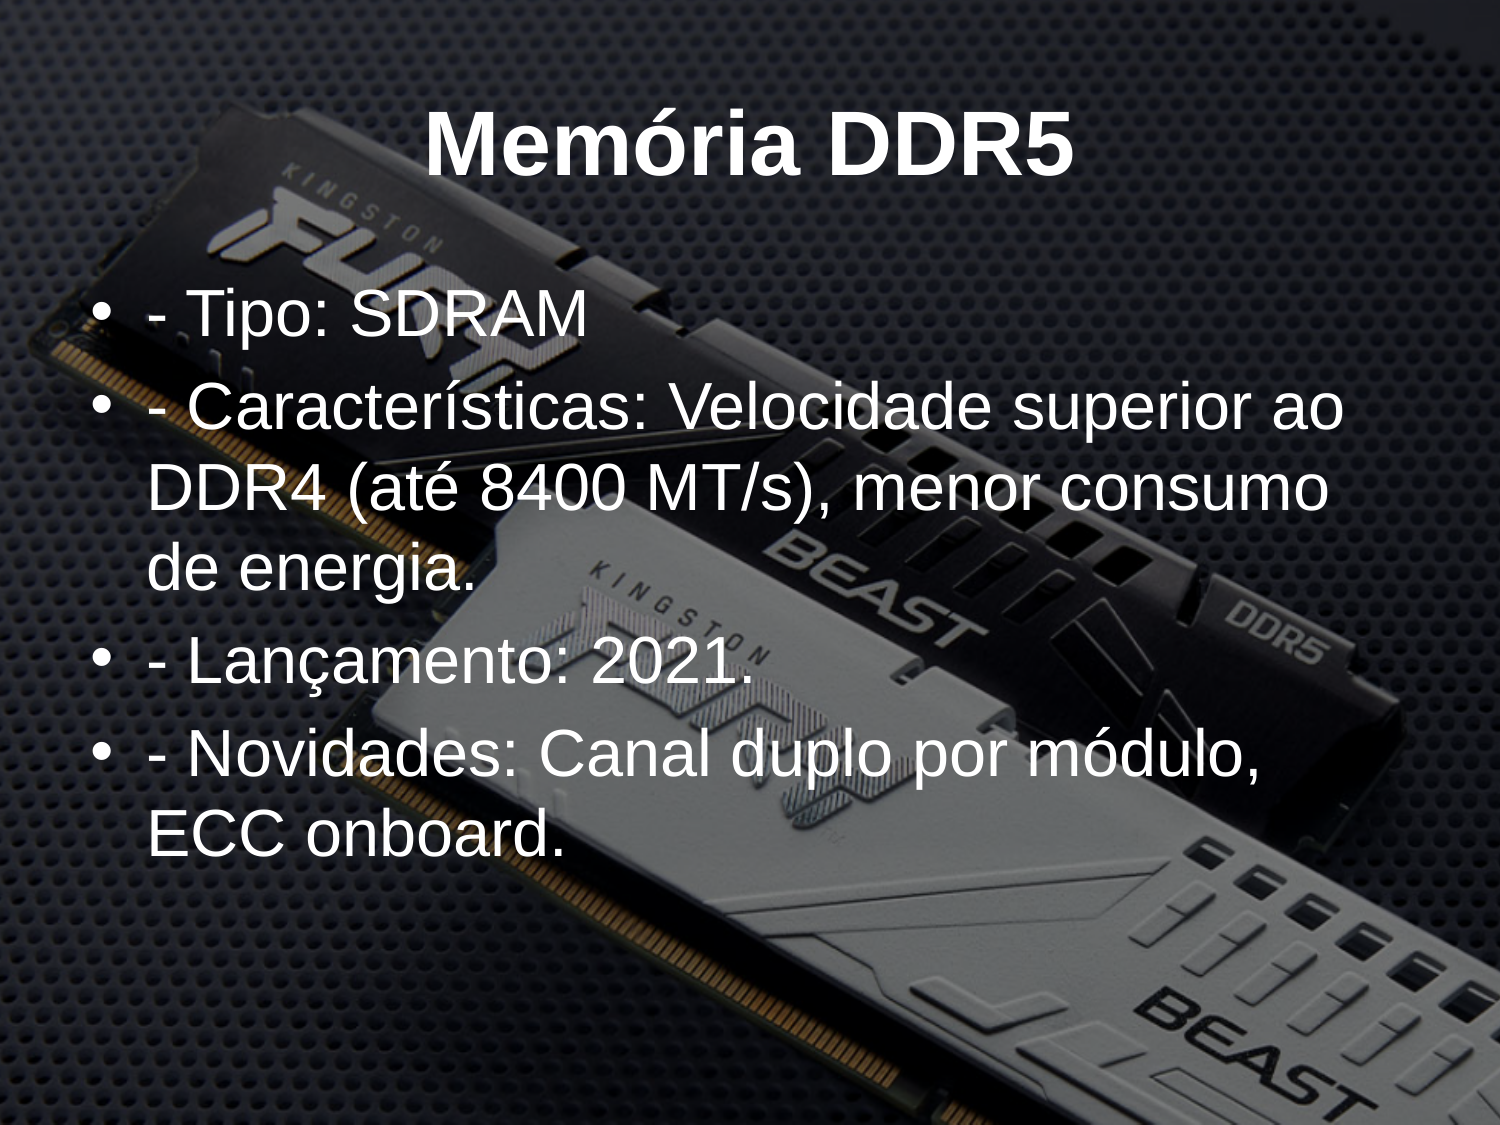

# Memória DDR5
- Tipo: SDRAM
- Características: Velocidade superior ao DDR4 (até 8400 MT/s), menor consumo de energia.
- Lançamento: 2021.
- Novidades: Canal duplo por módulo, ECC onboard.